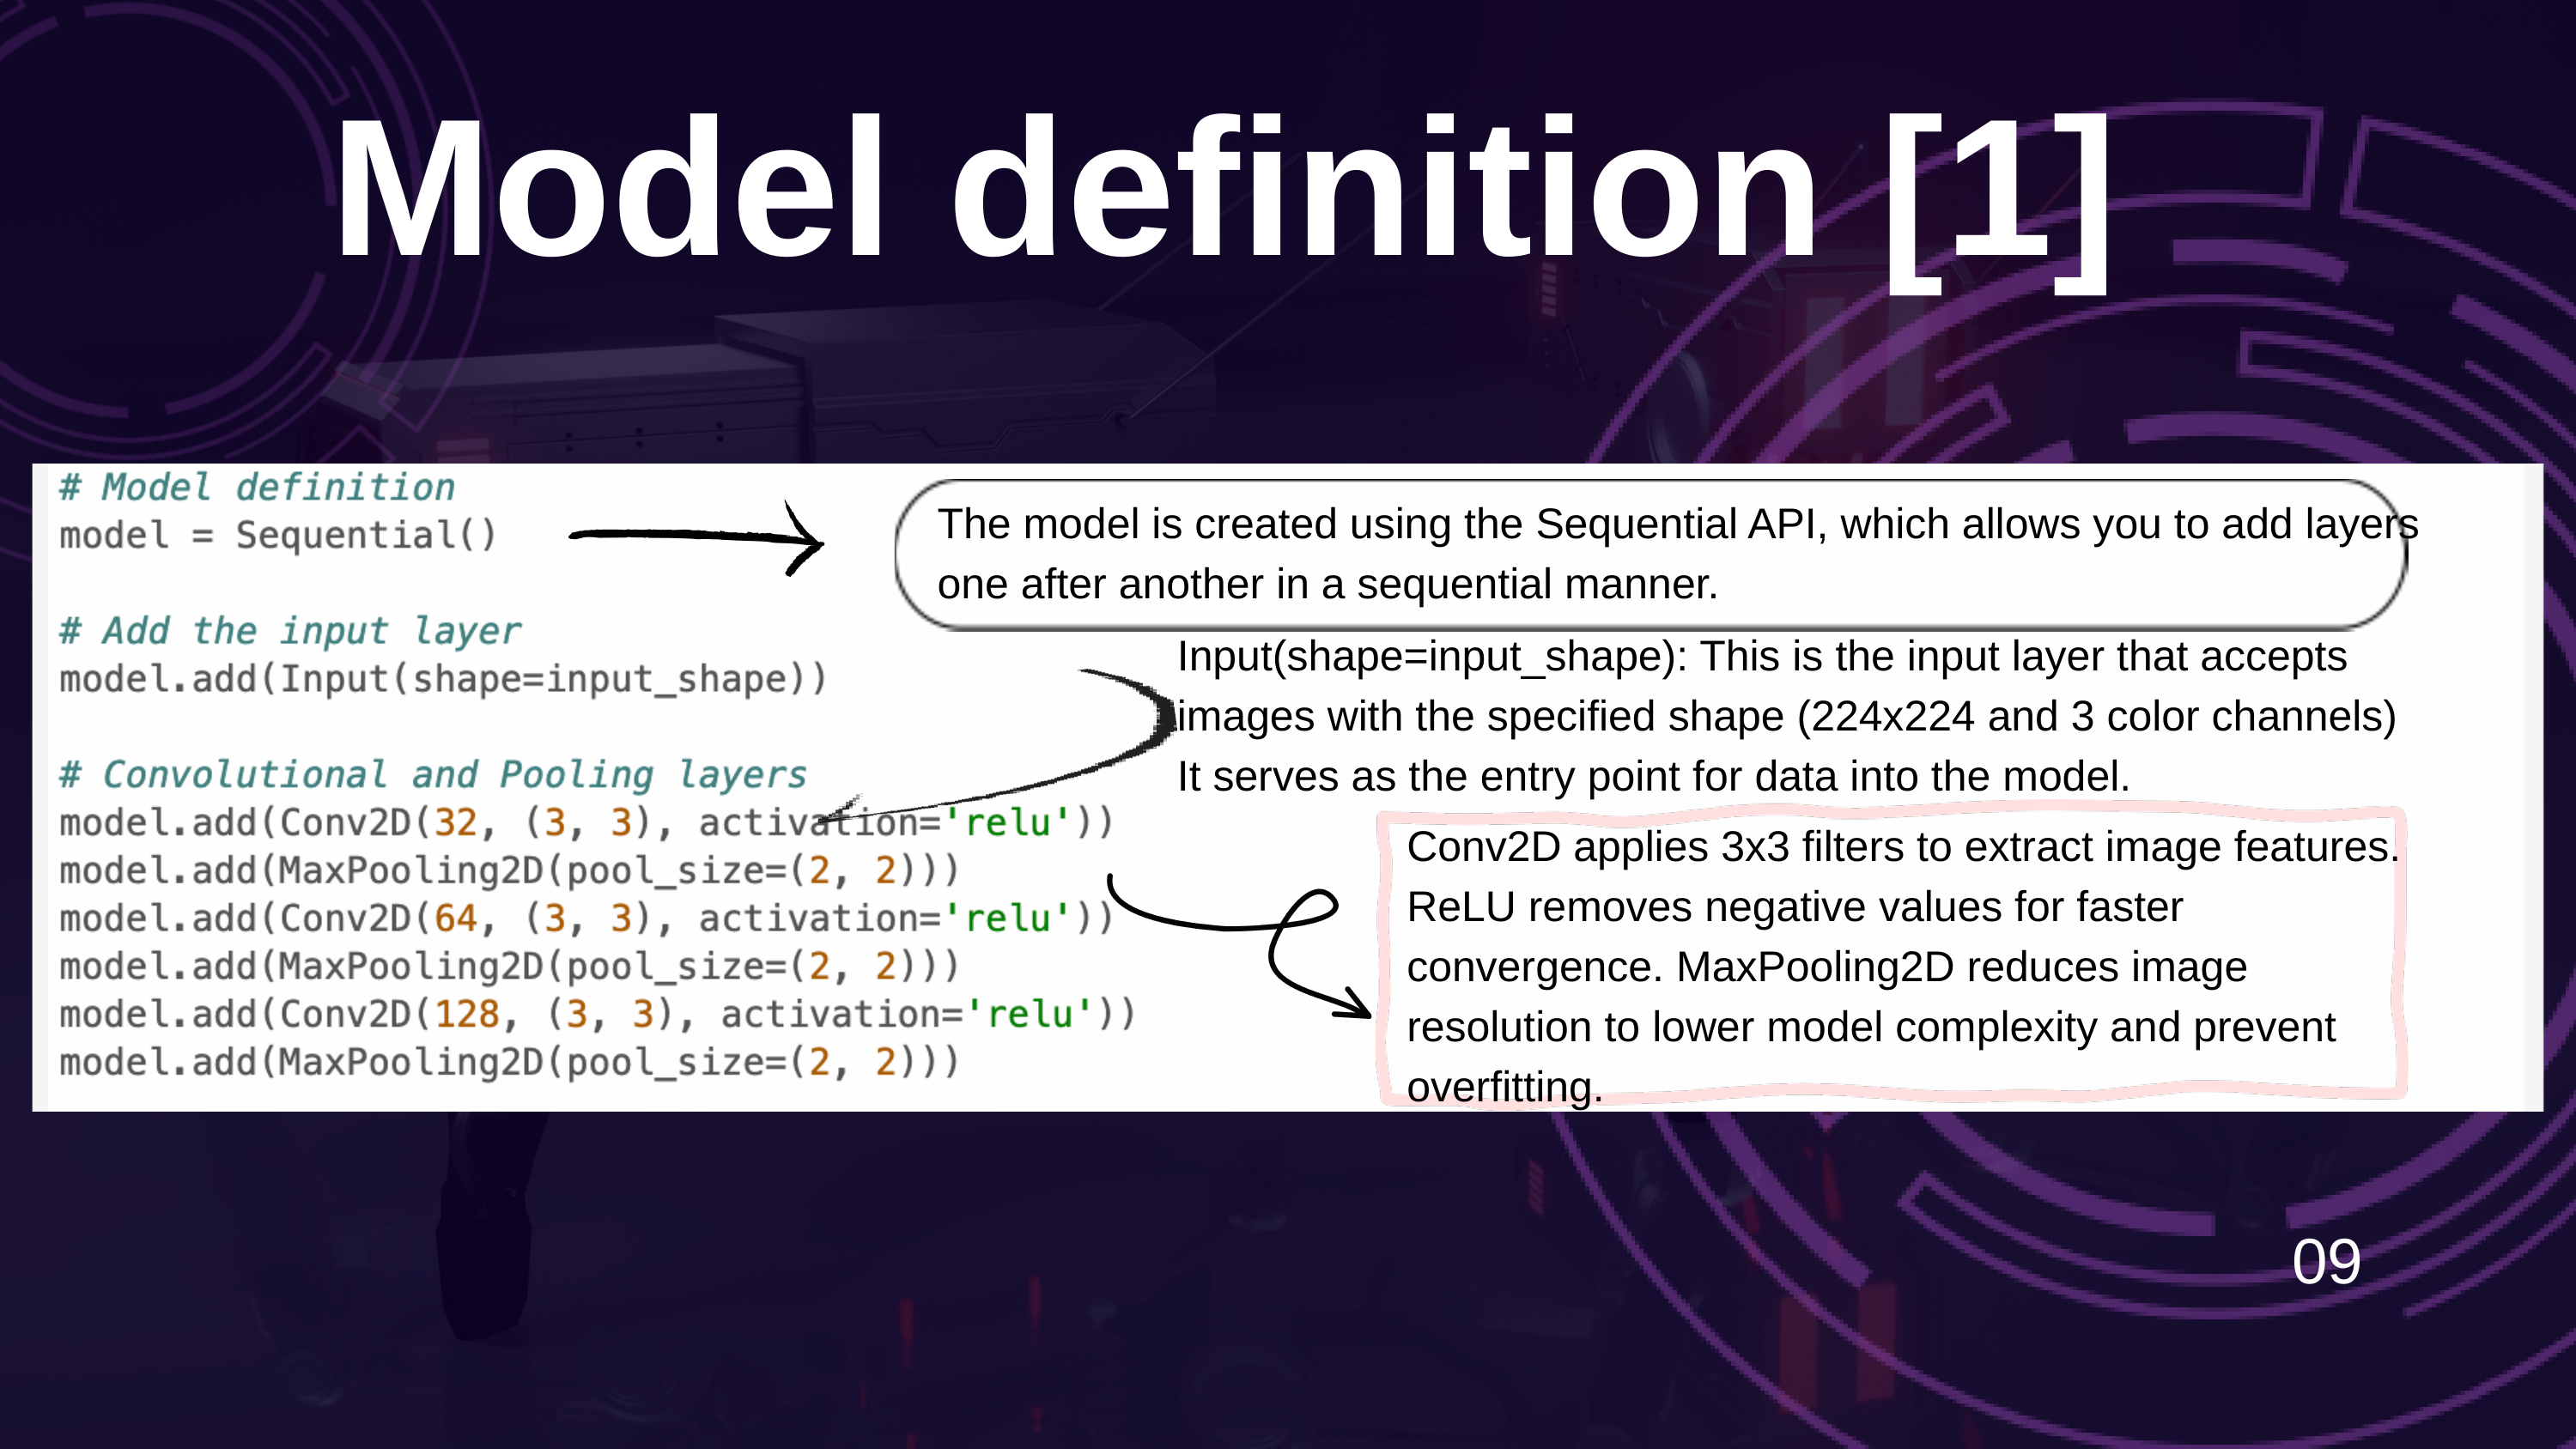

Model definition [1]

The model is created using the Sequential API, which allows you to add layers one after another in a sequential manner.

Input(shape=input_shape): This is the input layer that accepts
images with the specified shape (224x224 and 3 color channels)
It serves as the entry point for data into the model.

Conv2D applies 3x3 filters to extract image features. ReLU removes negative values for faster convergence. MaxPooling2D reduces image resolution to lower model complexity and prevent overfitting.

09